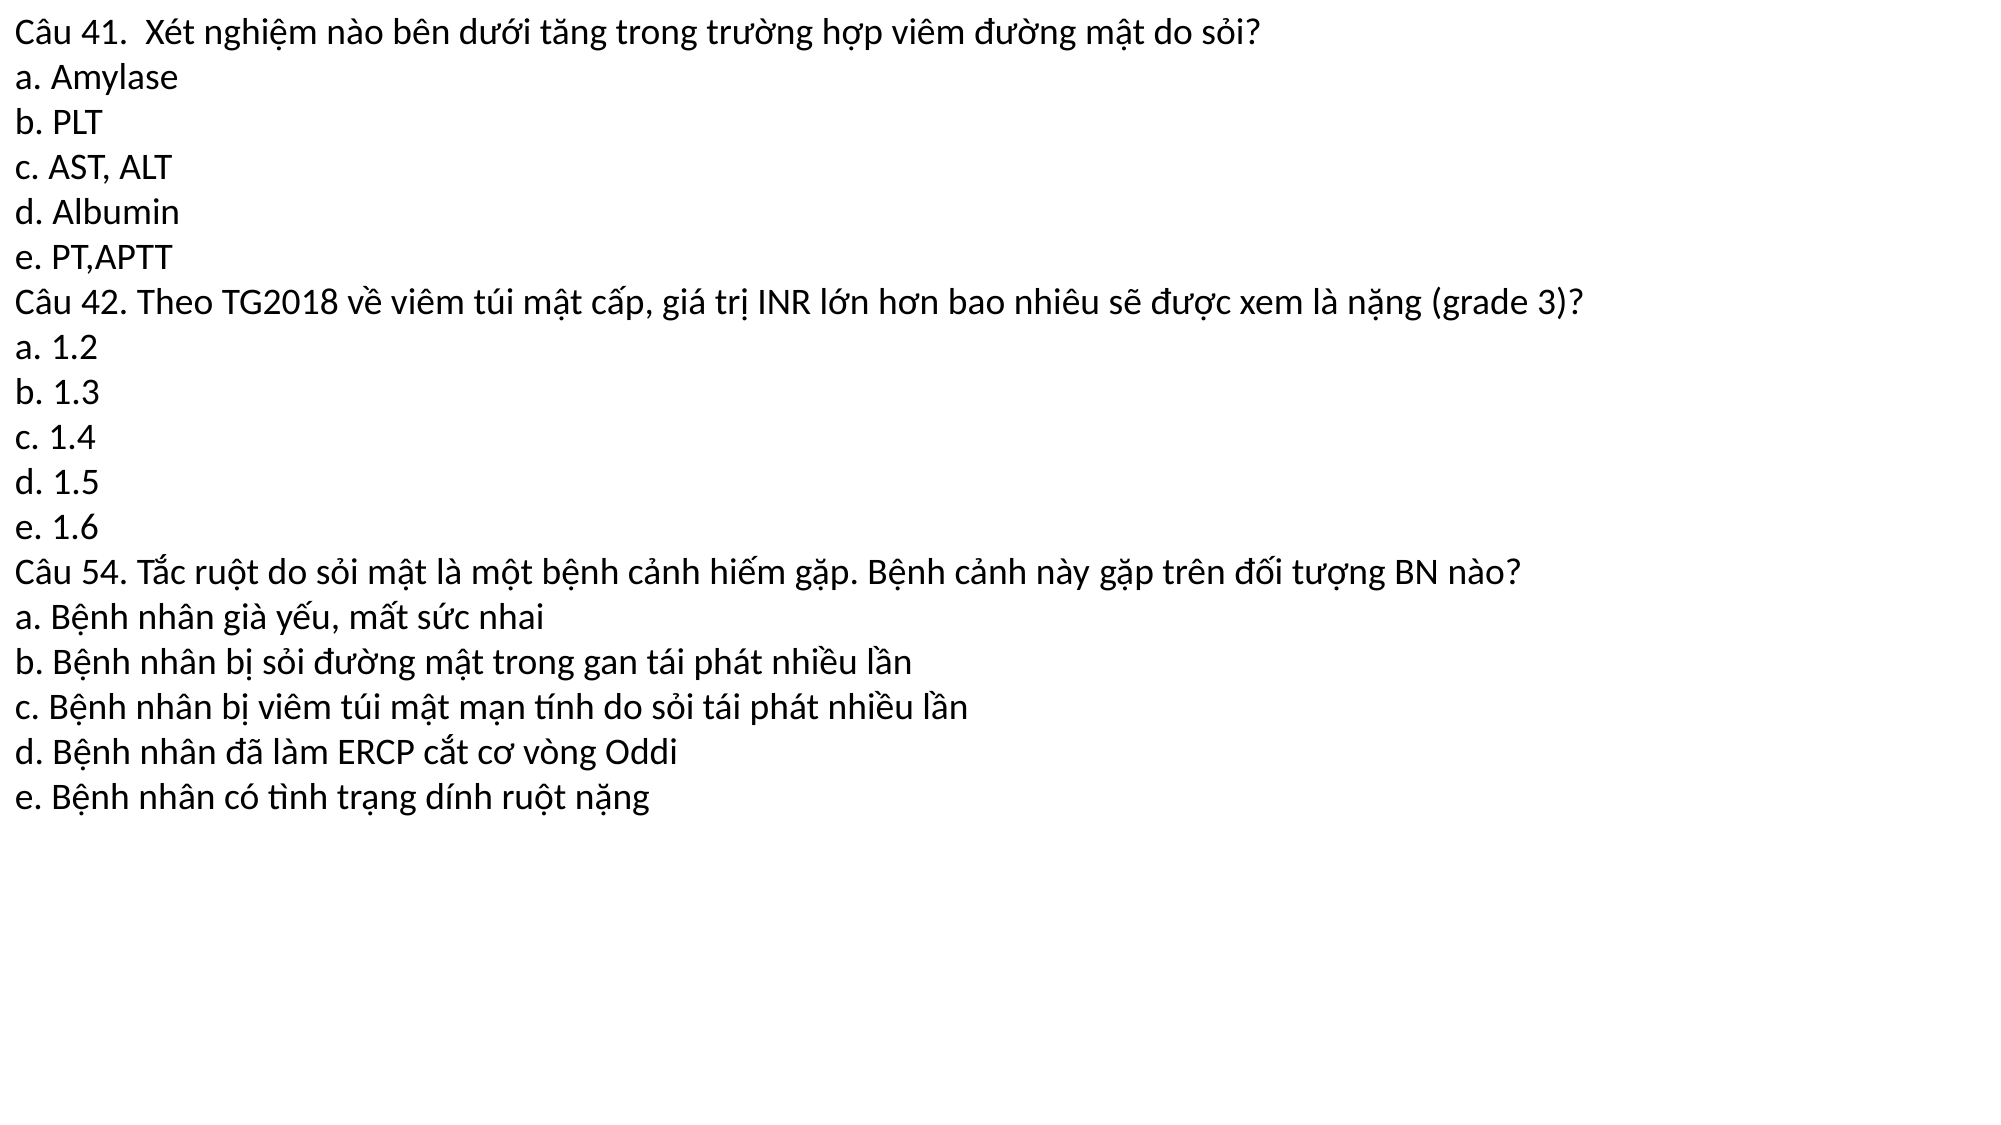

Câu 41.  Xét nghiệm nào bên dưới tăng trong trường hợp viêm đường mật do sỏi?
a. Amylase
b. PLT
c. AST, ALT
d. Albumin
e. PT,APTT
Câu 42. Theo TG2018 về viêm túi mật cấp, giá trị INR lớn hơn bao nhiêu sẽ được xem là nặng (grade 3)?
a. 1.2
b. 1.3
c. 1.4
d. 1.5
e. 1.6
Câu 54. Tắc ruột do sỏi mật là một bệnh cảnh hiếm gặp. Bệnh cảnh này gặp trên đối tượng BN nào?
a. Bệnh nhân già yếu, mất sức nhai
b. Bệnh nhân bị sỏi đường mật trong gan tái phát nhiều lần
c. Bệnh nhân bị viêm túi mật mạn tính do sỏi tái phát nhiều lần
d. Bệnh nhân đã làm ERCP cắt cơ vòng Oddi
e. Bệnh nhân có tình trạng dính ruột nặng